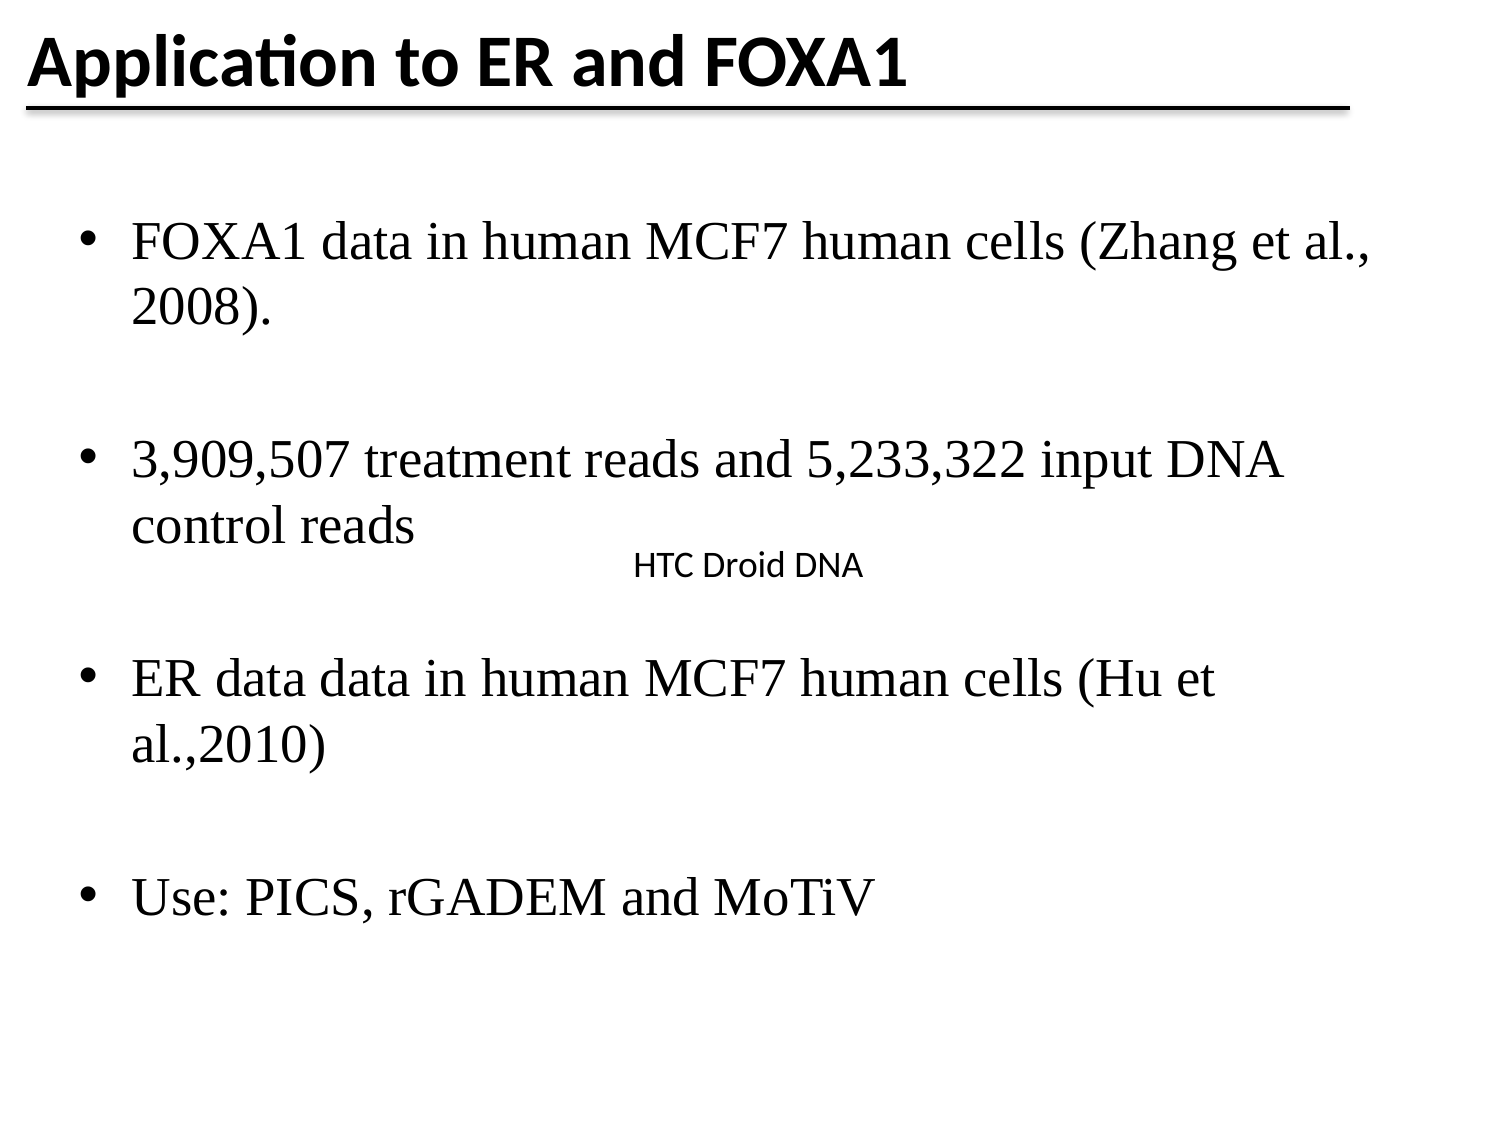

Application to ER and FOXA1
FOXA1 data in human MCF7 human cells (Zhang et al., 2008).

3,909,507 treatment reads and 5,233,322 input DNA control reads

ER data data in human MCF7 human cells (Hu et al.,2010)

Use: PICS, rGADEM and MoTiV

HTC Droid DNA